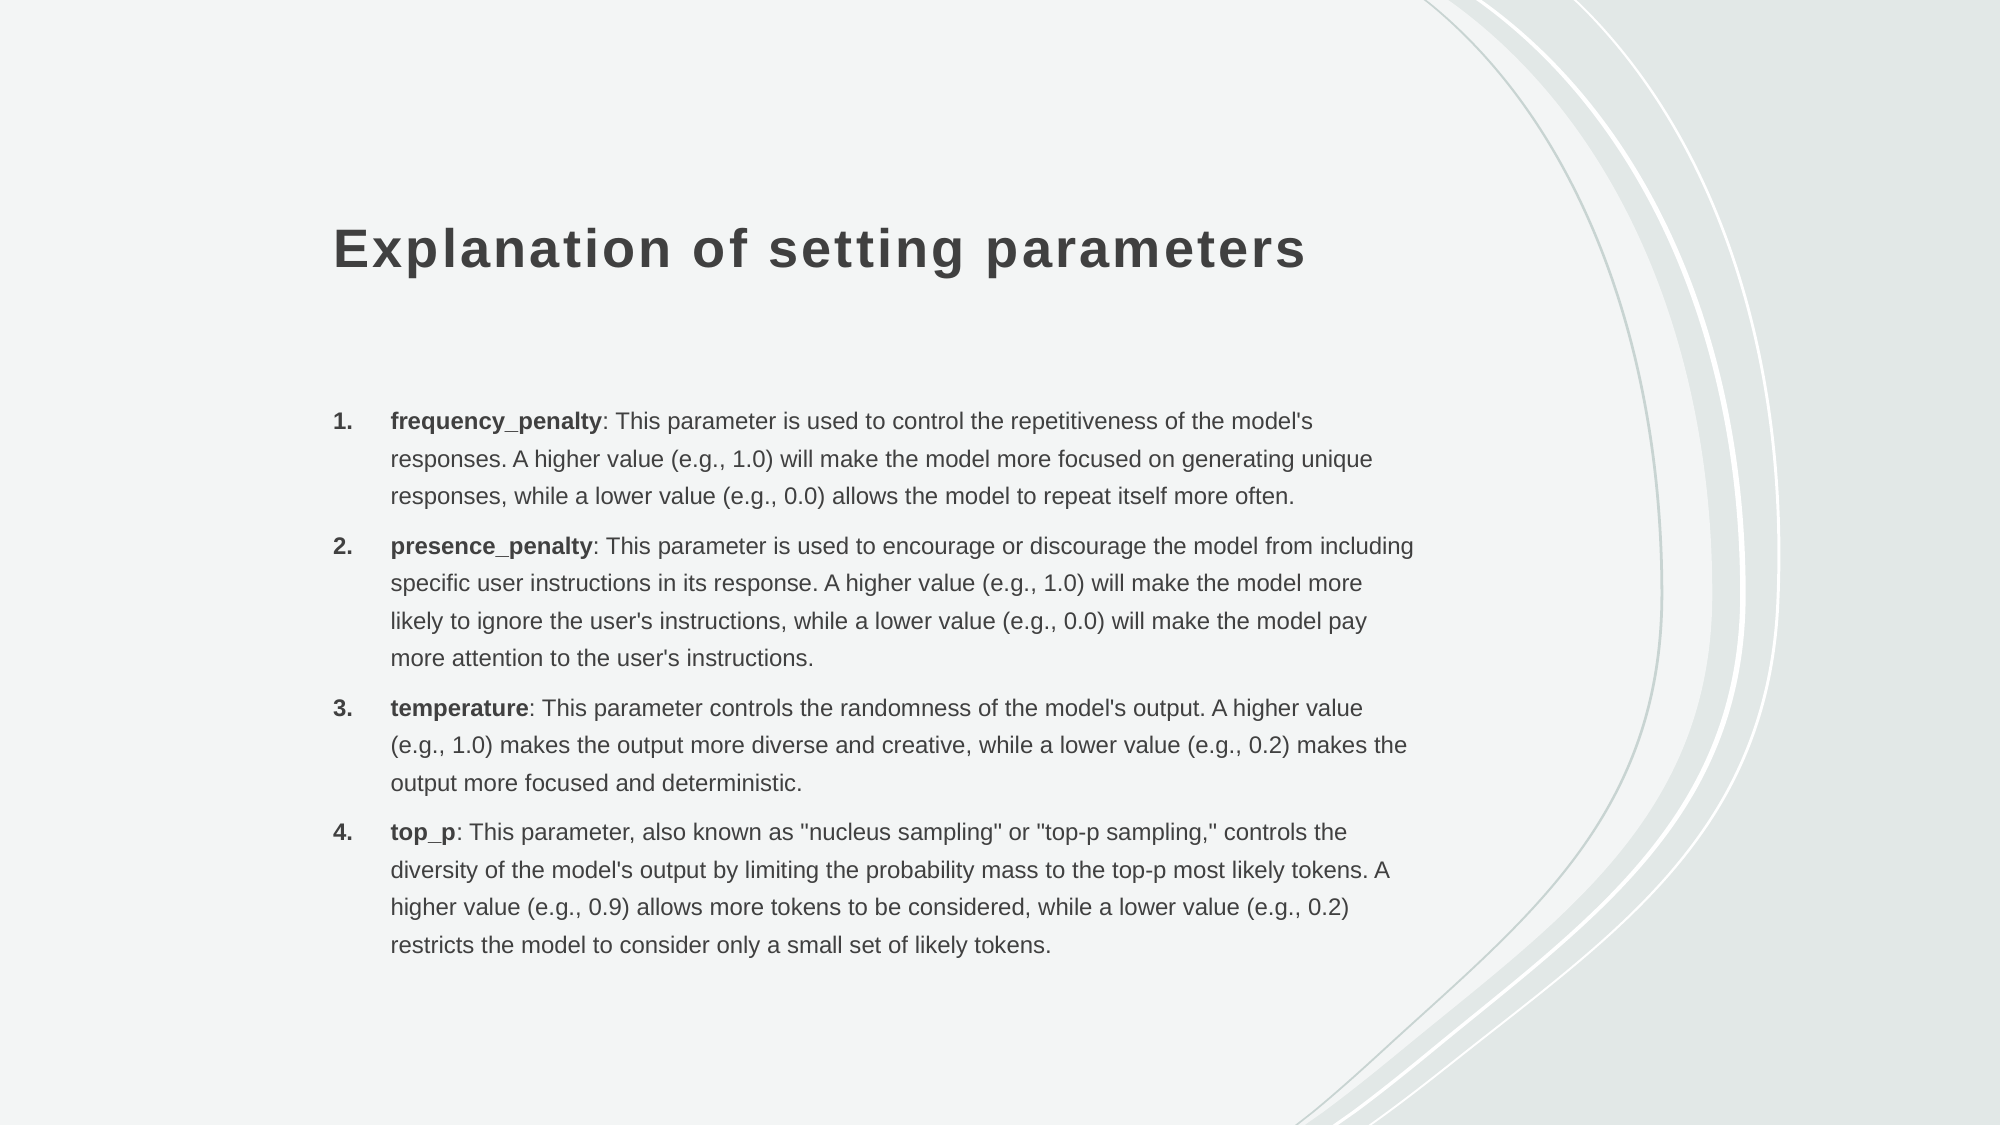

# Explanation of setting parameters
frequency_penalty: This parameter is used to control the repetitiveness of the model's responses. A higher value (e.g., 1.0) will make the model more focused on generating unique responses, while a lower value (e.g., 0.0) allows the model to repeat itself more often.
presence_penalty: This parameter is used to encourage or discourage the model from including specific user instructions in its response. A higher value (e.g., 1.0) will make the model more likely to ignore the user's instructions, while a lower value (e.g., 0.0) will make the model pay more attention to the user's instructions.
temperature: This parameter controls the randomness of the model's output. A higher value (e.g., 1.0) makes the output more diverse and creative, while a lower value (e.g., 0.2) makes the output more focused and deterministic.
top_p: This parameter, also known as "nucleus sampling" or "top-p sampling," controls the diversity of the model's output by limiting the probability mass to the top-p most likely tokens. A higher value (e.g., 0.9) allows more tokens to be considered, while a lower value (e.g., 0.2) restricts the model to consider only a small set of likely tokens.